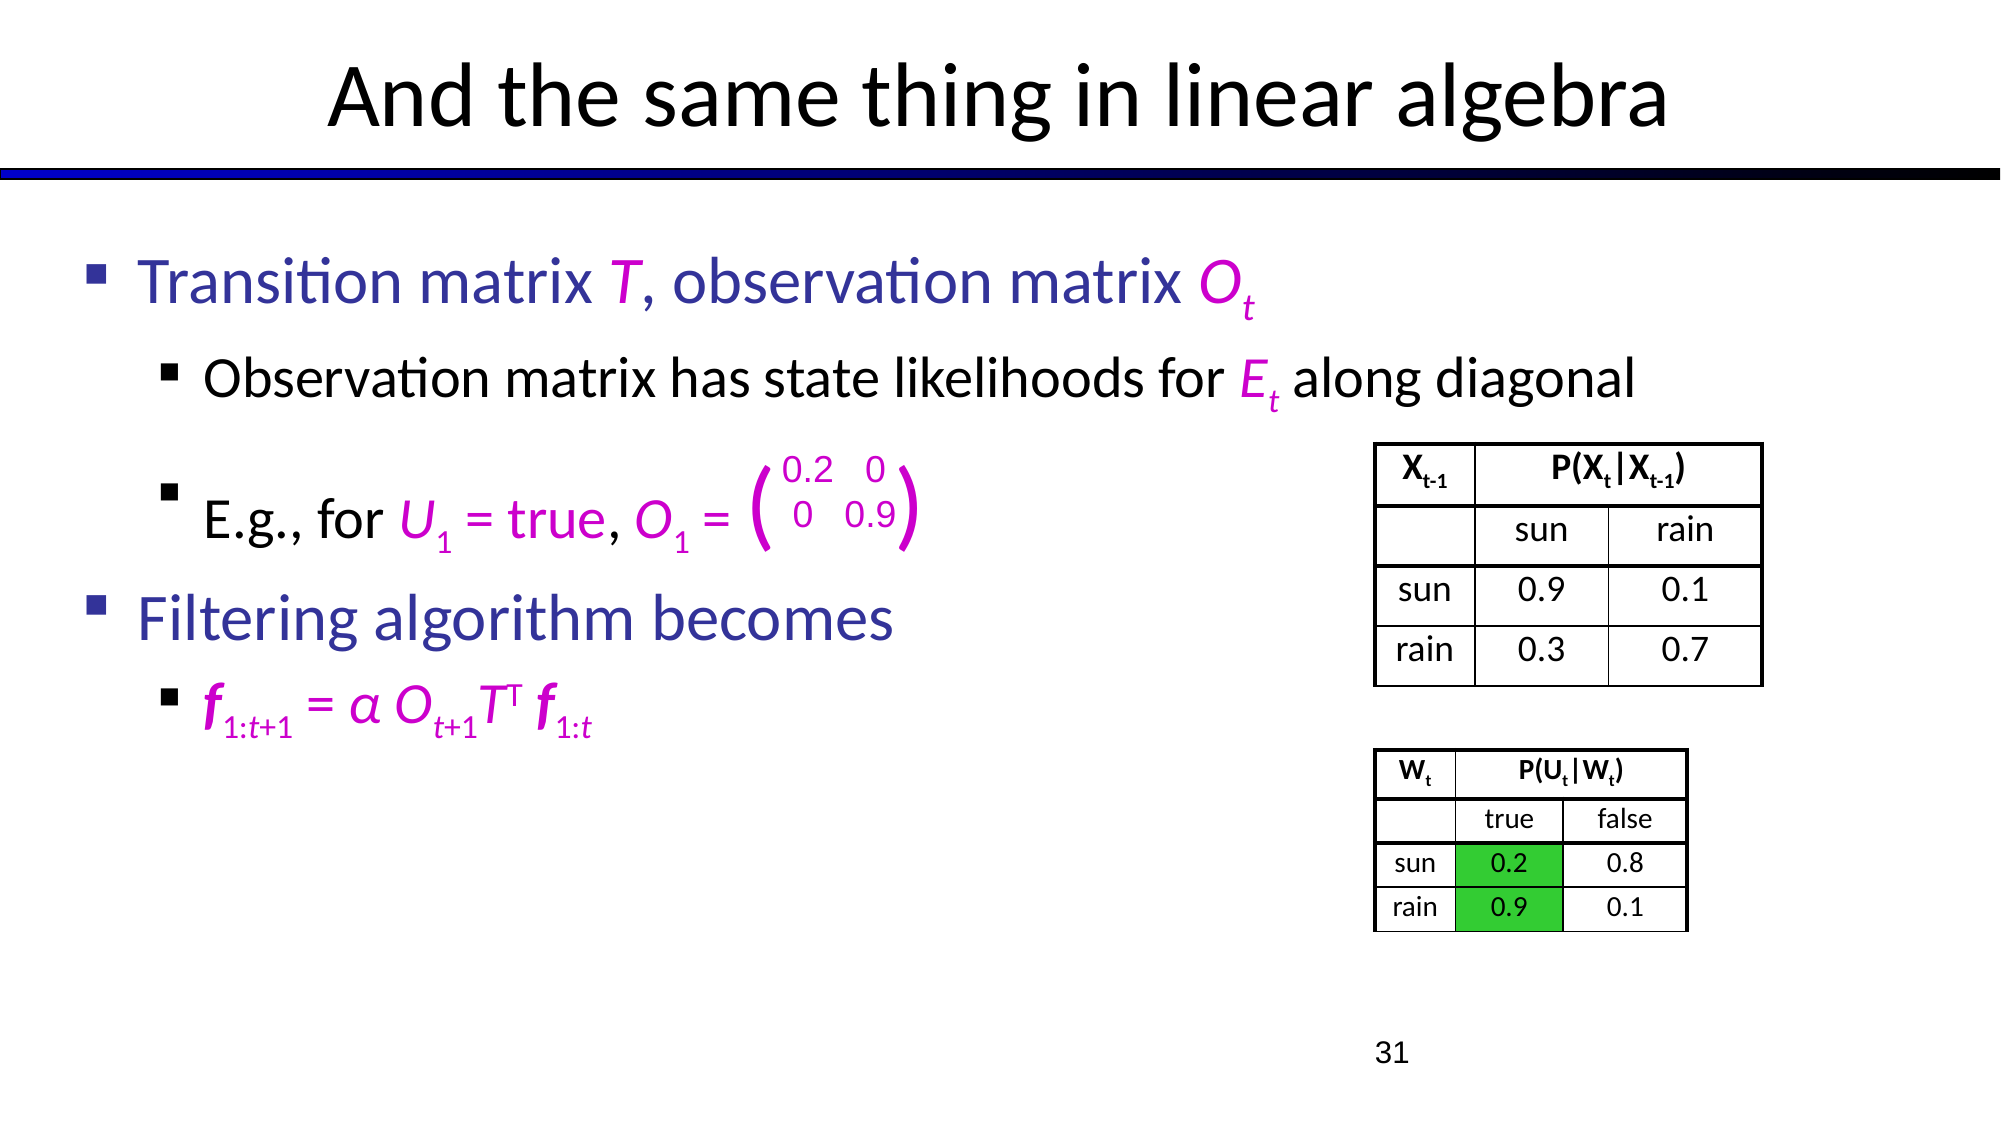

# And the same thing in linear algebra
Transition matrix T, observation matrix Ot
Observation matrix has state likelihoods for Et along diagonal
E.g., for U1 = true, O1 = (         )
Filtering algorithm becomes
f1:t+1 = α Ot+1TT f1:t

0.2   0
 0   0.9
| Xt-1 | P(Xt|Xt-1) |  |
| --- | --- | --- |
|  | sun | rain |
| sun | 0.9 | 0.1 |
| rain | 0.3 | 0.7 |
| Wt | P(Ut|Wt) |  |
| --- | --- | --- |
|  | true | false |
| sun | 0.2 | 0.8 |
| rain | 0.9 | 0.1 |
31